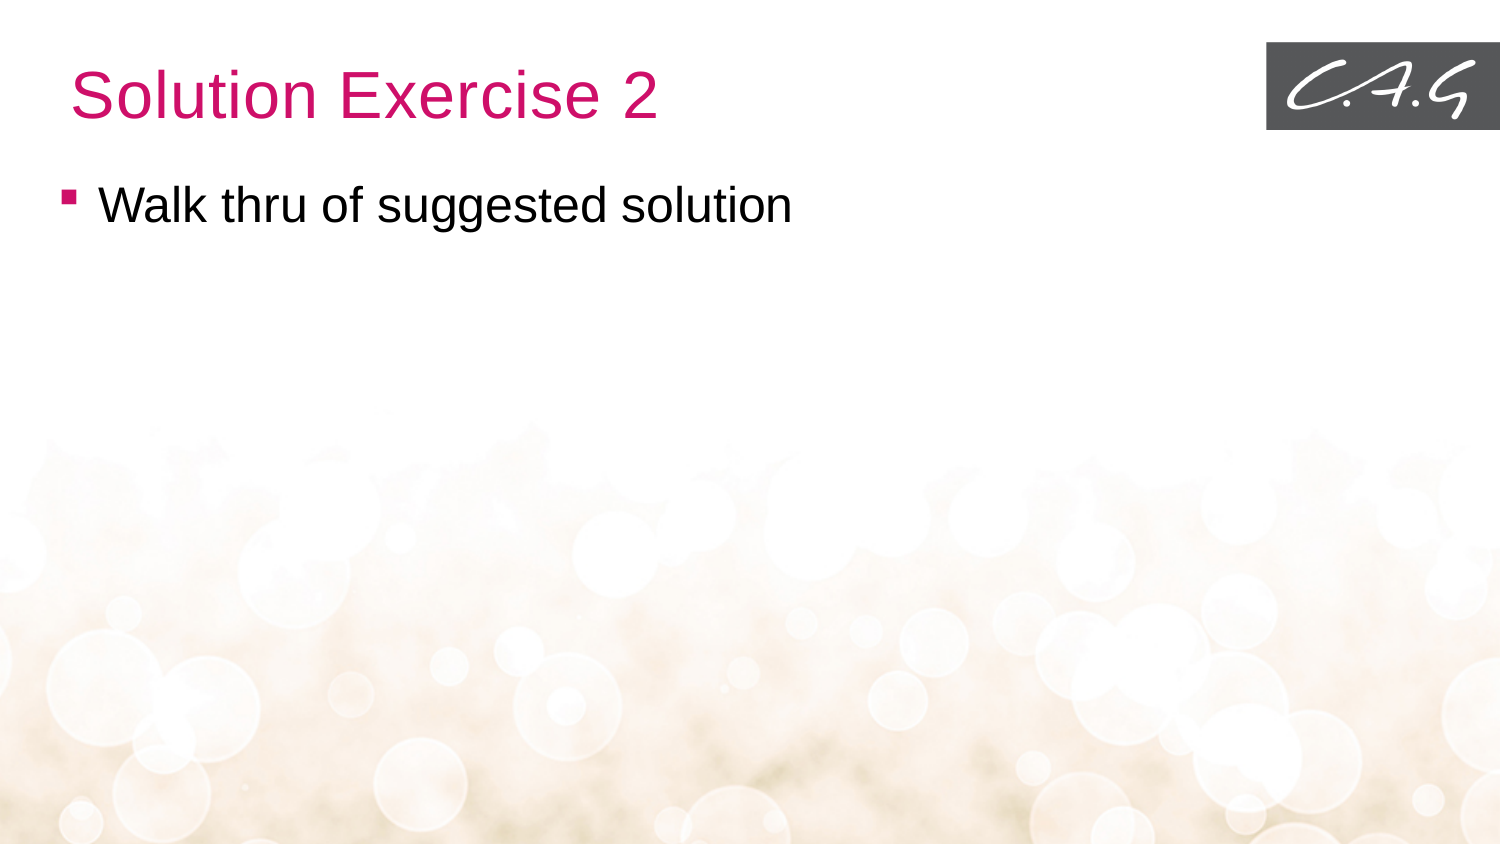

# Solution Exercise 2
Walk thru of suggested solution